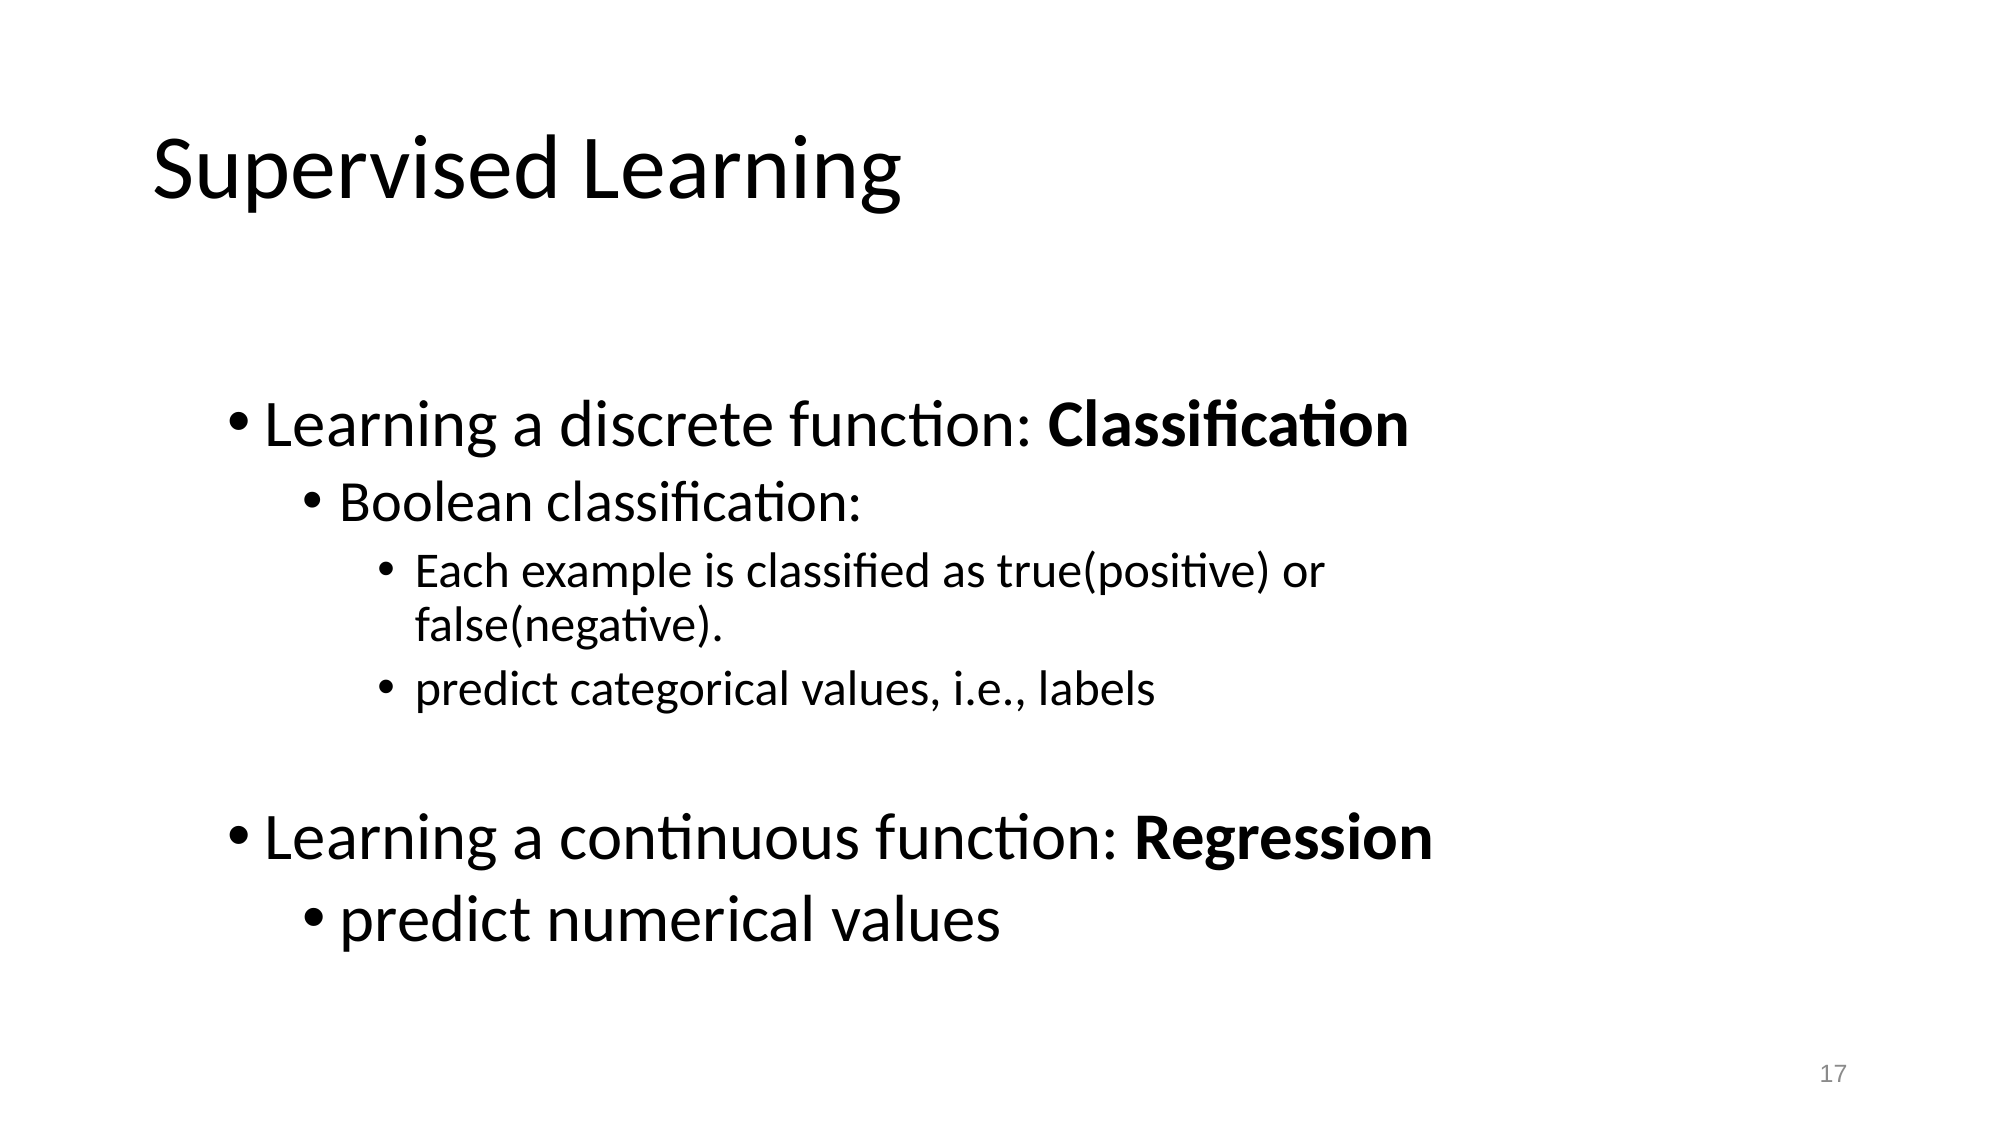

# Supervised Learning

Learning a discrete function: Classification
Boolean classification:
Each example is classified as true(positive) or false(negative).
predict categorical values, i.e., labels

Learning a continuous function: Regression
predict numerical values
17